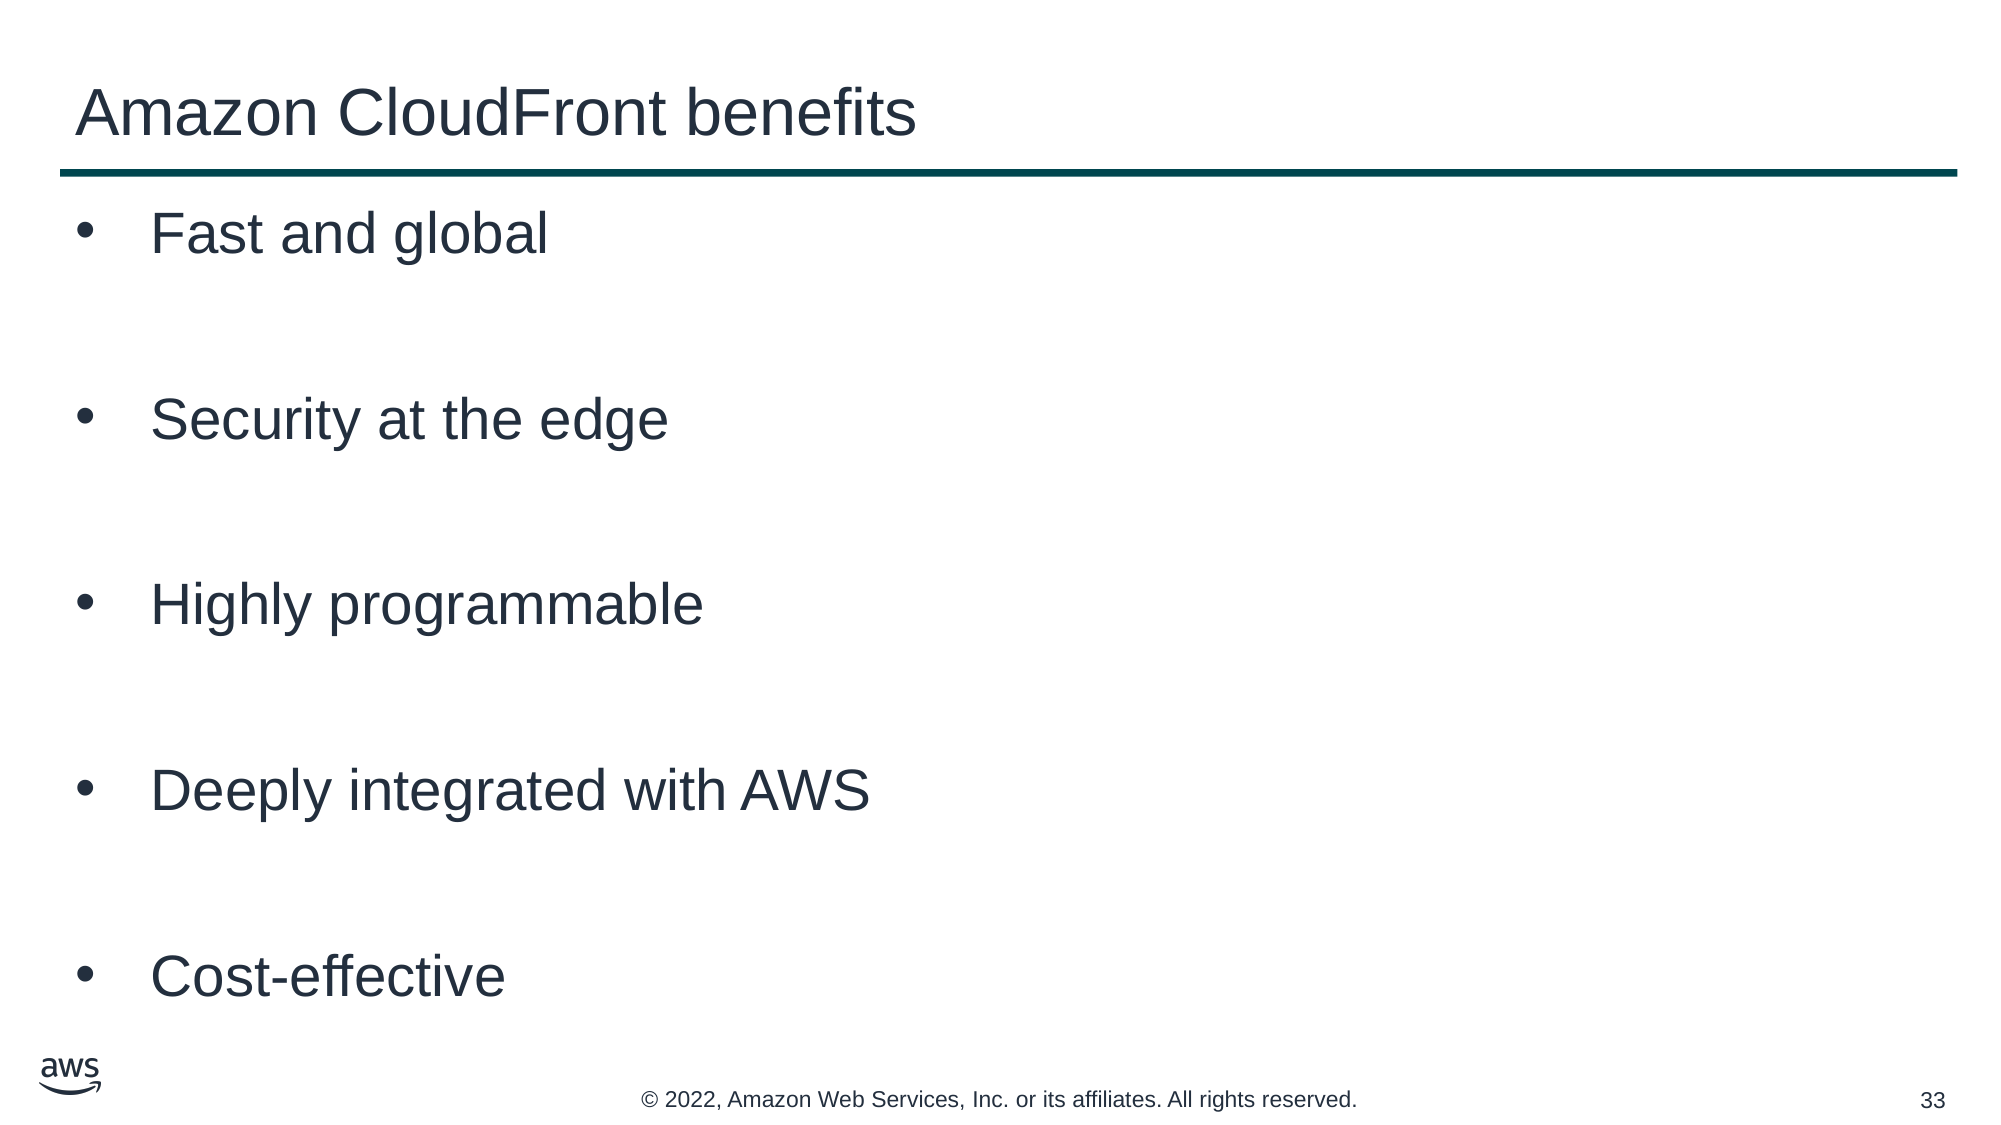

# Amazon CloudFront benefits
Fast and global

Security at the edge

Highly programmable

Deeply integrated with AWS

Cost-effective
33